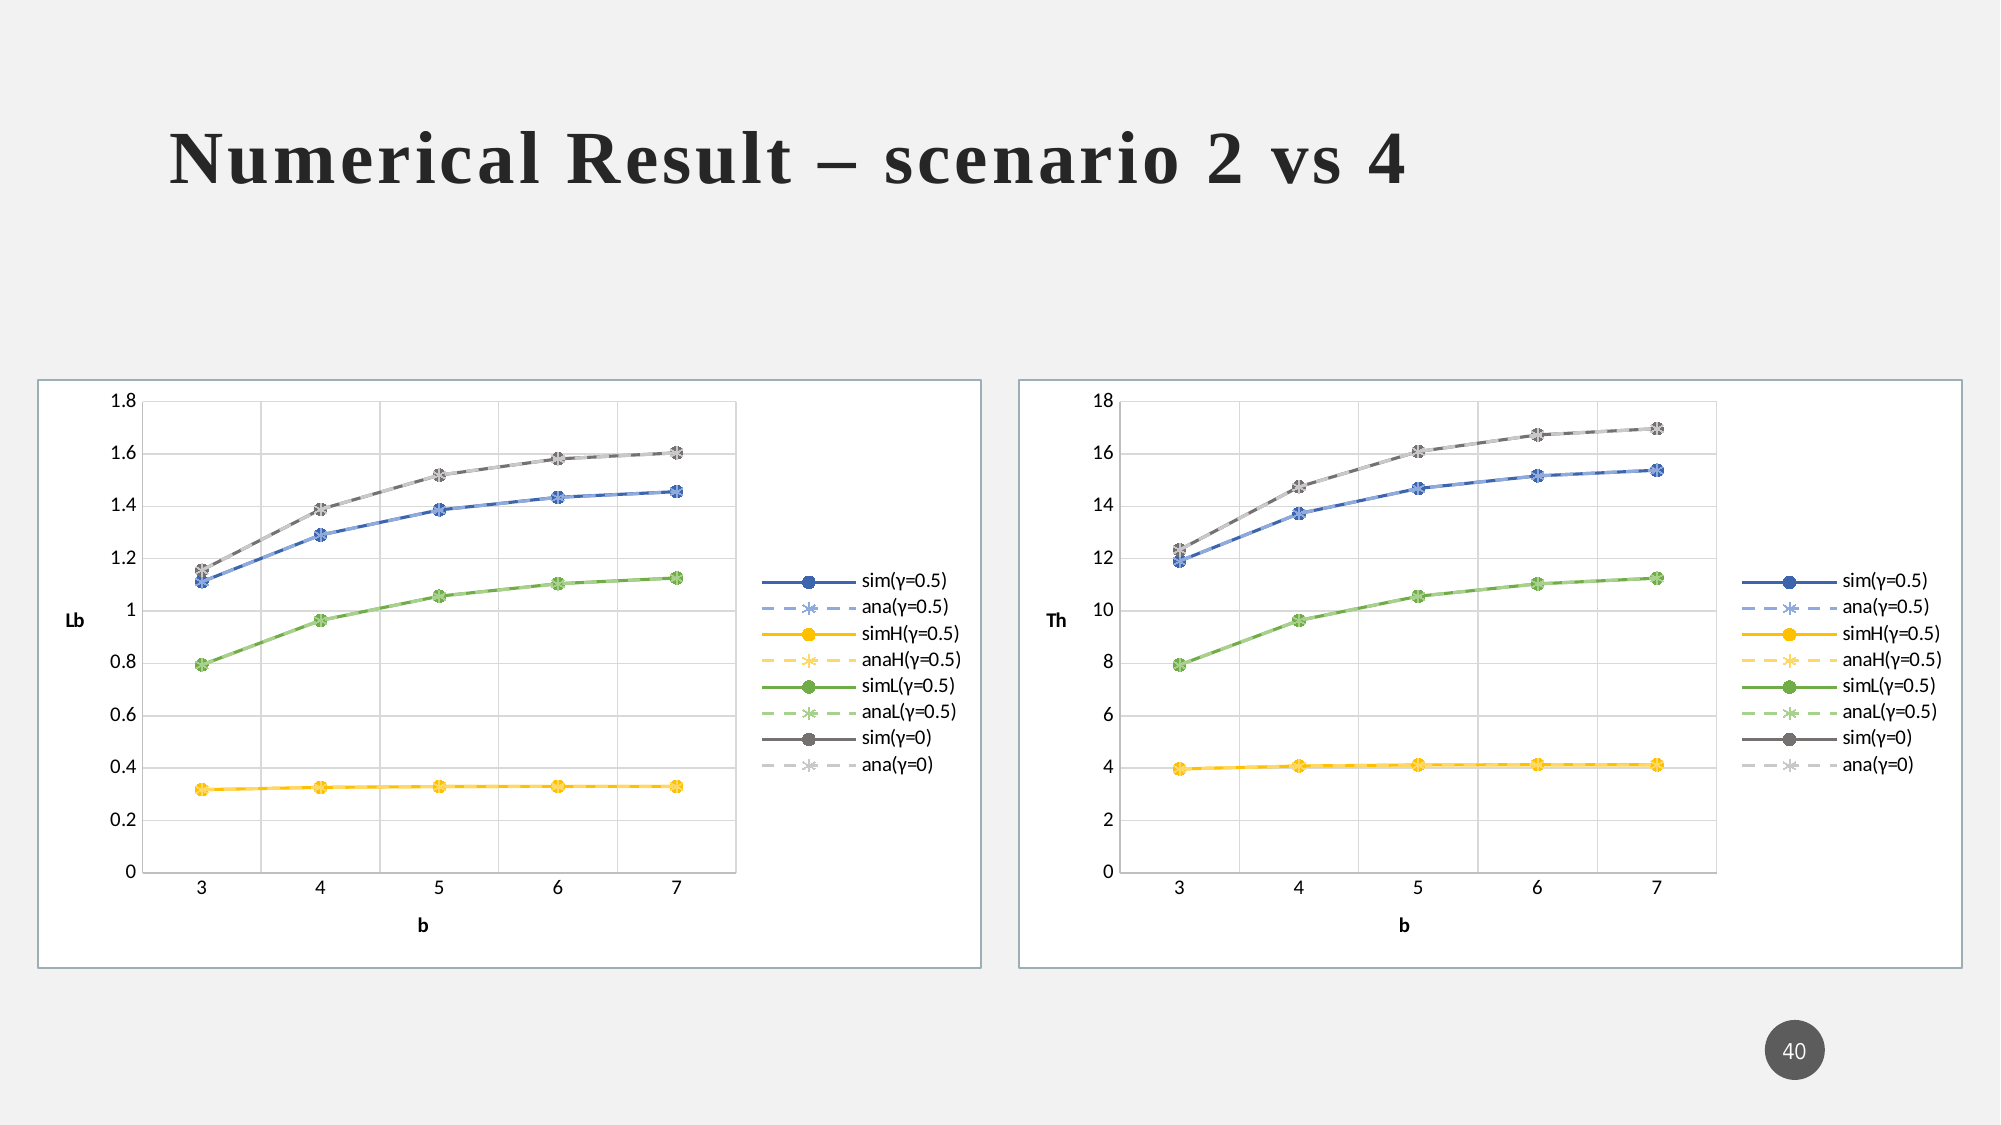

# Numerical Result – scenario 2 vs 4

### Chart

| Category | sim(γ=0.5) | ana(γ=0.5) | simH(γ=0.5) | anaH(γ=0.5) | simL(γ=0.5) | anaL(γ=0.5) | sim(γ=0) | ana(γ=0) |
|---|---|---|---|---|---|---|---|---|
| 3 | 1.11186 | 1.11141 | 0.317387 | 0.317435 | 0.79447 | 0.793977 | 1.15615 | 1.15632 |
| 4 | 1.2906 | 1.29062 | 0.326251 | 0.326243 | 0.964349 | 0.964382 | 1.38895 | 1.38867 |
| 5 | 1.38642 | 1.38603 | 0.329539 | 0.329445 | 1.05688 | 1.05659 | 1.51926 | 1.51994 |
| 6 | 1.43478 | 1.43413 | 0.330299 | 0.330242 | 1.10448 | 1.10389 | 1.58165 | 1.58131 |
| 7 | 1.45643 | 1.45587 | 0.329891 | 0.329815 | 1.12654 | 1.12606 | 1.60461 | 1.60439 |

### Chart

| Category | sim(γ=0.5) | ana(γ=0.5) | simH(γ=0.5) | anaH(γ=0.5) | simL(γ=0.5) | anaL(γ=0.5) | sim(γ=0) | ana(γ=0) |
|---|---|---|---|---|---|---|---|---|
| 3 | 11.9087 | 11.9077 | 3.96661 | 3.96794 | 7.94211 | 7.93977 | 12.3396 | 12.3374 |
| 4 | 13.7216 | 13.7219 | 4.07929 | 4.07803 | 9.64235 | 9.64382 | 14.7477 | 14.7428 |
| 5 | 14.6856 | 14.684 | 4.11929 | 4.11806 | 10.5663 | 10.5659 | 16.0953 | 16.0975 |
| 6 | 15.1668 | 15.1669 | 4.12958 | 4.12802 | 11.0373 | 11.0389 | 16.73 | 16.7304 |
| 7 | 15.3809 | 15.3832 | 4.12413 | 4.12268 | 11.2568 | 11.2606 | 16.9694 | 16.9687 |
40